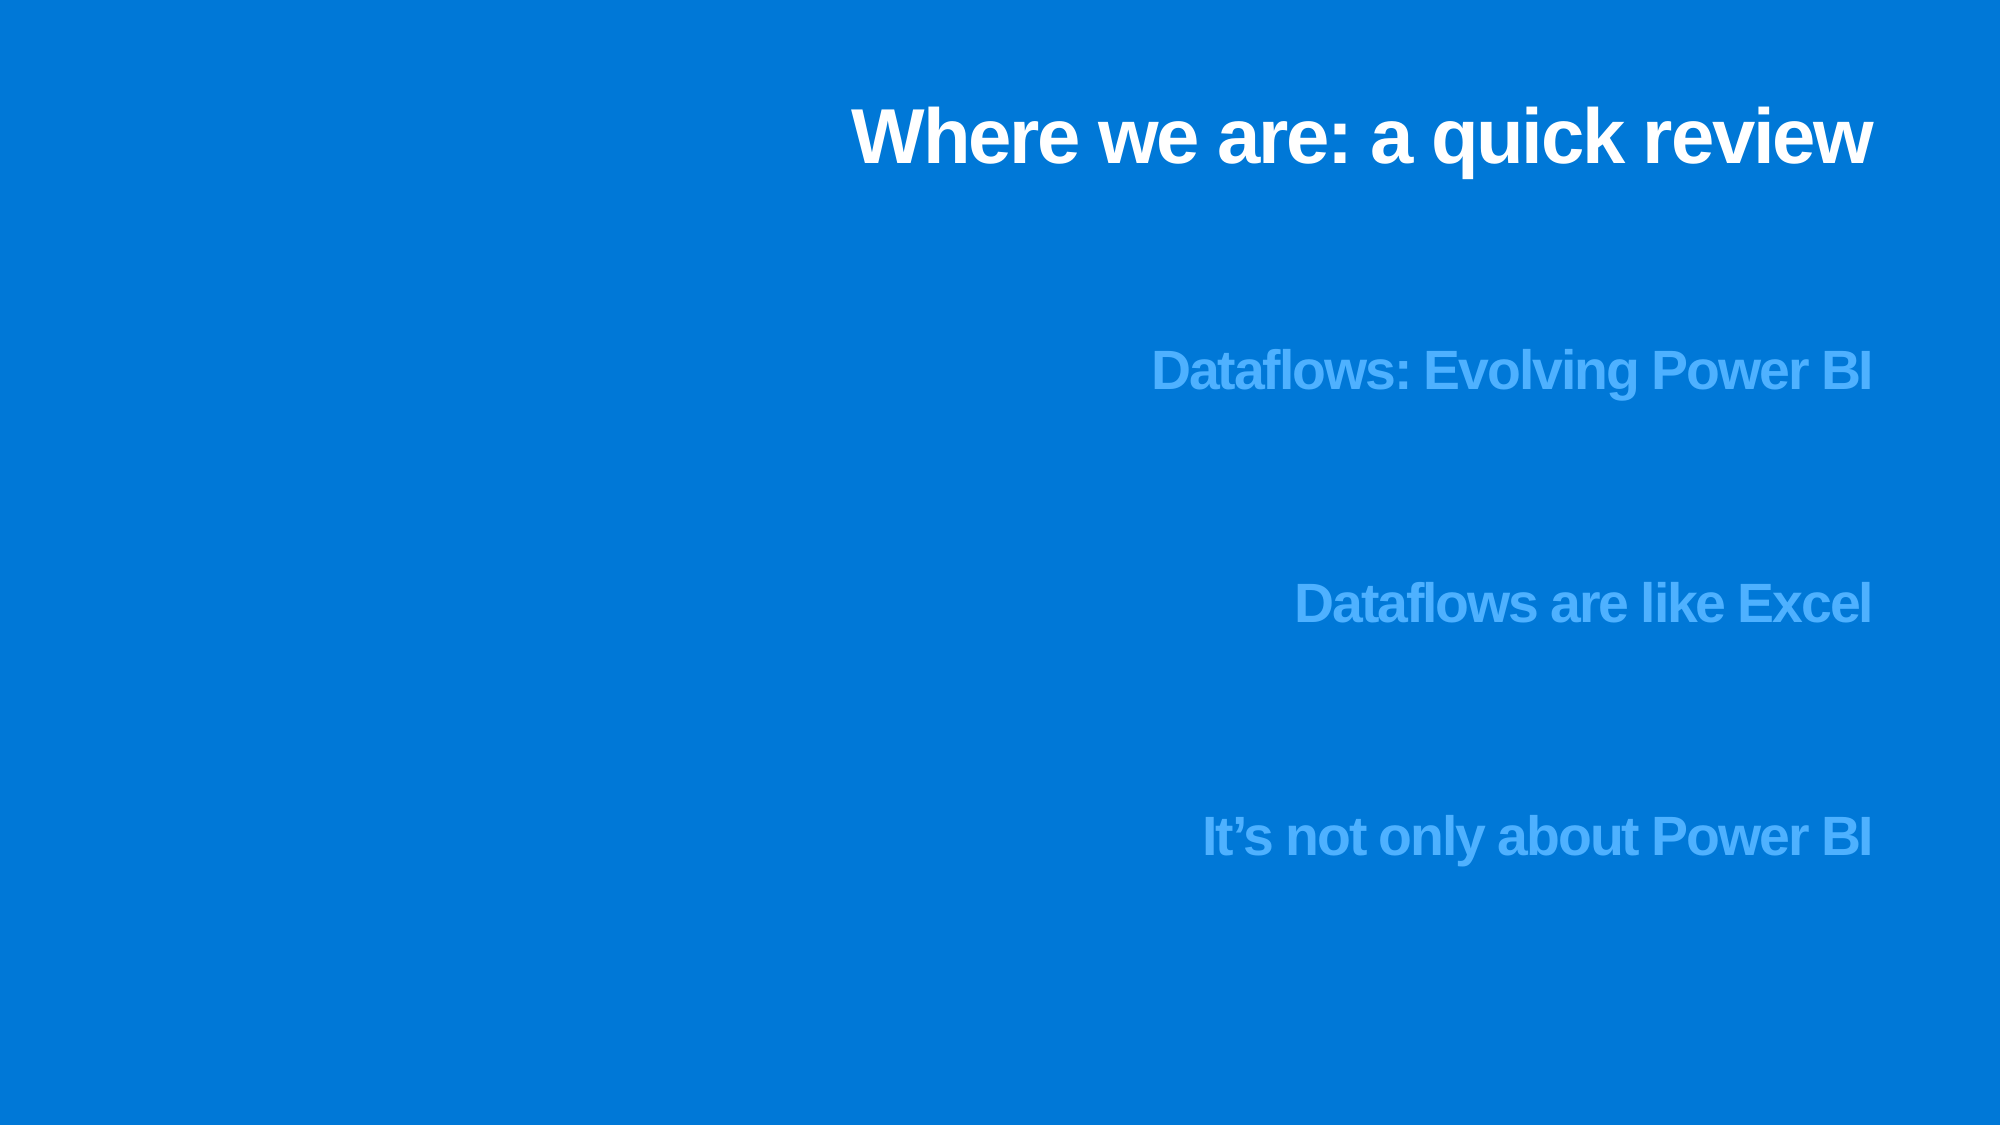

Where we are: a quick review
Dataflows: Evolving Power BI
Dataflows are like Excel
It’s not only about Power BI